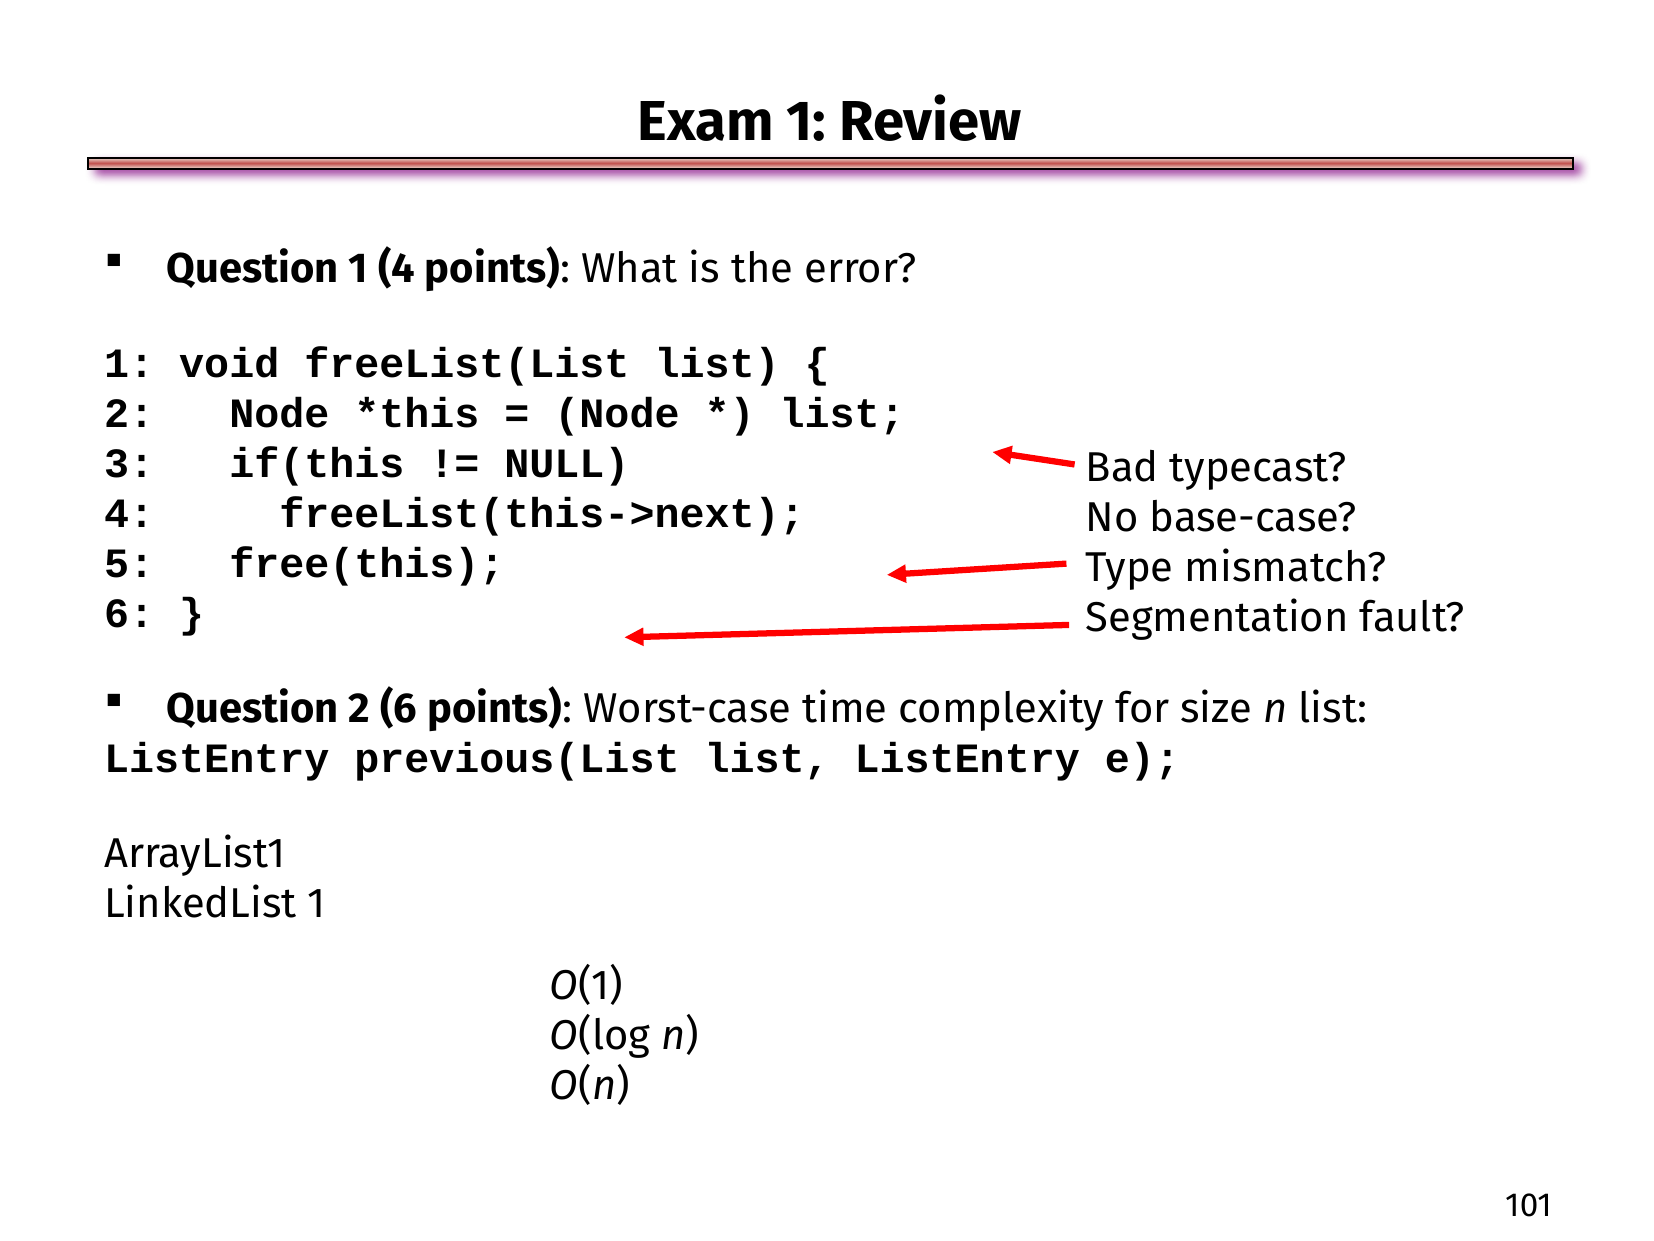

Exam 1: Review

Question 1 (4 points): What is the error?

1: void freeList(List list) {
2:   Node *this = (Node *) list;
3:   if(this != NULL)
4:     freeList(this->next);
5:   free(this);
6: }

Question 2 (6 points): Worst-case time complexity for size n list:
ListEntry previous(List list, ListEntry e);

ArrayList1
LinkedList 1
Bad typecast?
No base-case?
Type mismatch?
Segmentation fault?

O(1)
O(log n)
O(n)
101